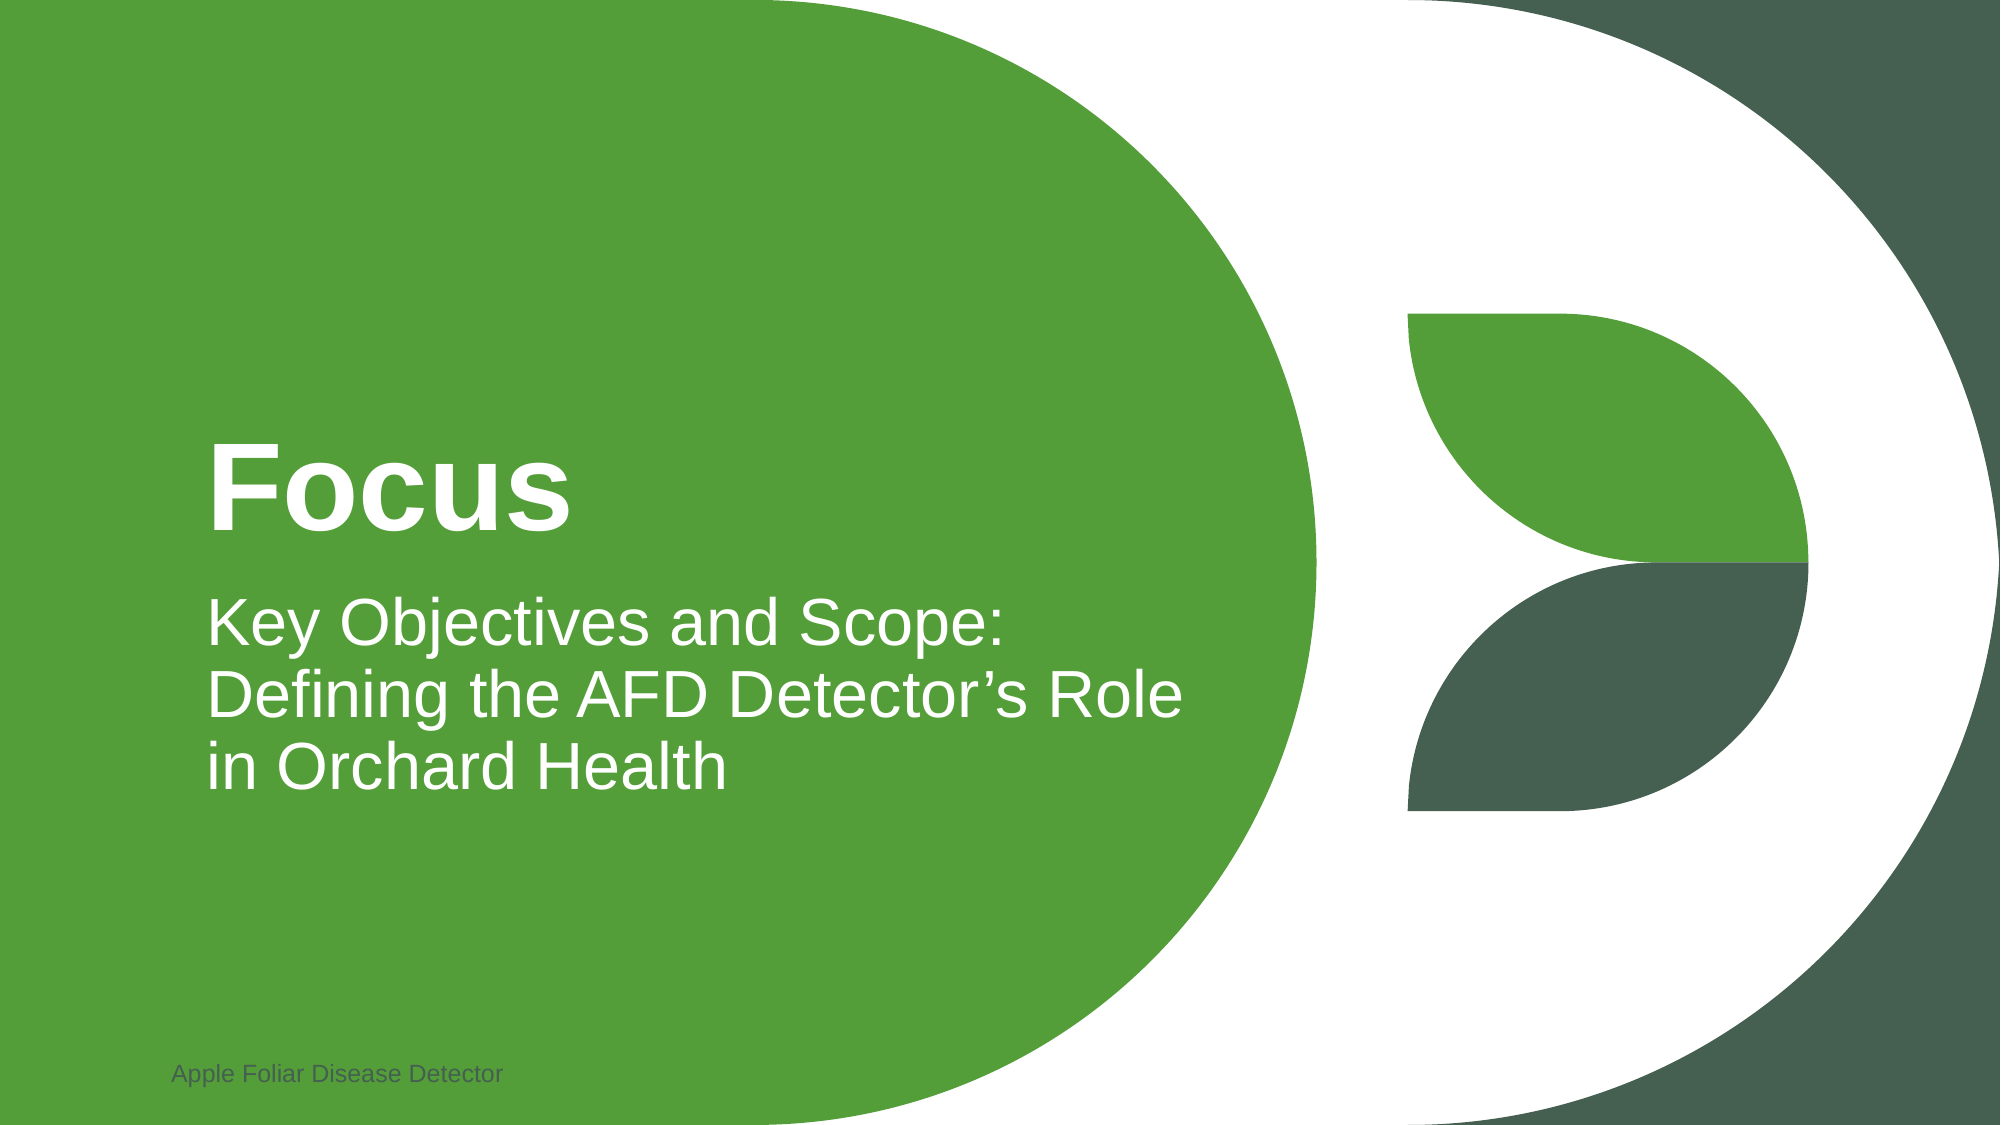

# Focus
Key Objectives and Scope: Defining the AFD Detector’s Role in Orchard Health
Apple Foliar Disease Detector
6